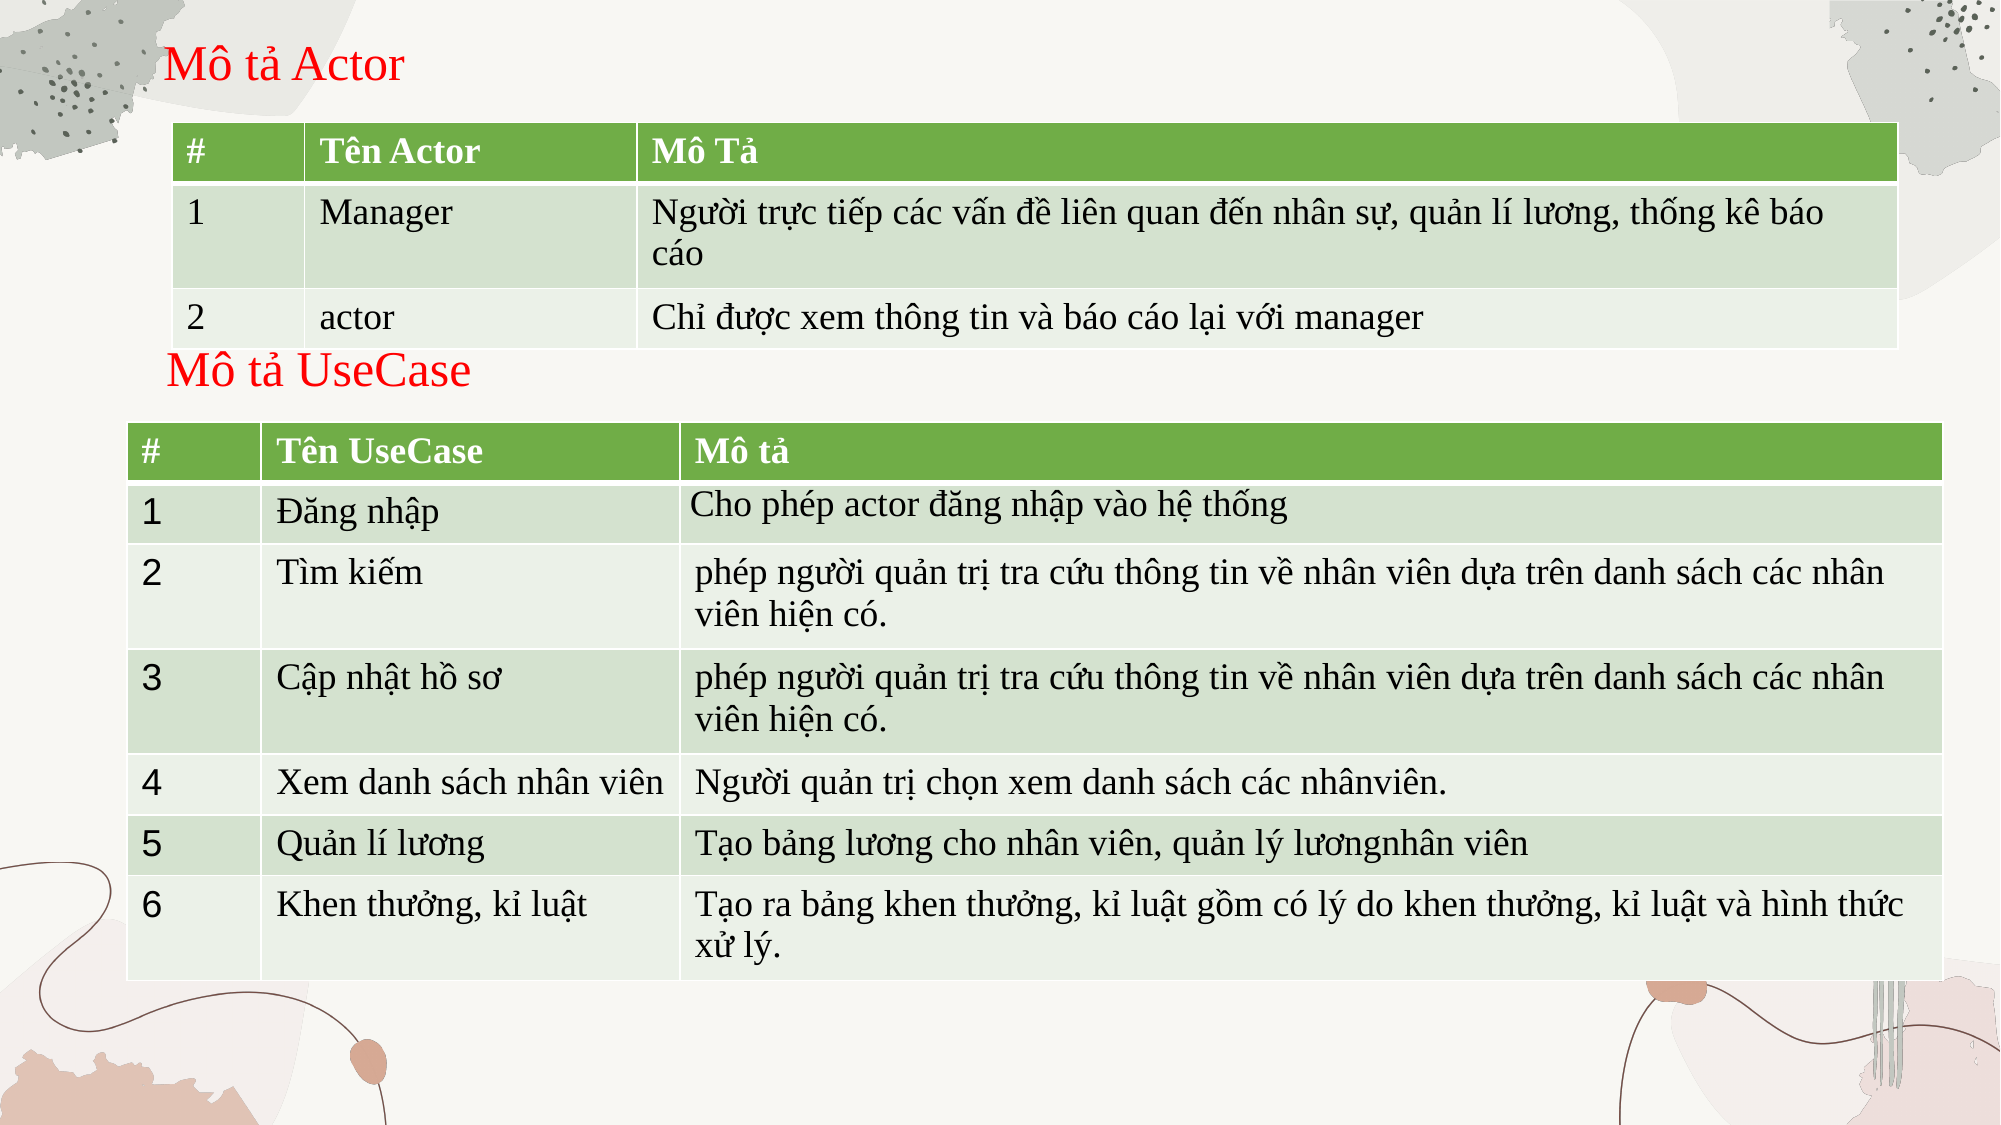

Mô tả Actor
| # | Tên Actor | Mô Tả |
| --- | --- | --- |
| 1 | Manager | Người trực tiếp các vấn đề liên quan đến nhân sự, quản lí lương, thống kê báo cáo |
| 2 | actor | Chỉ được xem thông tin và báo cáo lại với manager |
Mô tả UseCase
| # | Tên UseCase | Mô tả |
| --- | --- | --- |
| 1 | Đăng nhập | Cho phép actor đăng nhập vào hệ thống |
| 2 | Tìm kiếm | phép người quản trị tra cứu thông tin về nhân viên dựa trên danh sách các nhân viên hiện có. |
| 3 | Cập nhật hồ sơ | phép người quản trị tra cứu thông tin về nhân viên dựa trên danh sách các nhân viên hiện có. |
| 4 | Xem danh sách nhân viên | Người quản trị chọn xem danh sách các nhânviên. |
| 5 | Quản lí lương | Tạo bảng lương cho nhân viên, quản lý lươngnhân viên |
| 6 | Khen thưởng, kỉ luật | Tạo ra bảng khen thưởng, kỉ luật gồm có lý do khen thưởng, kỉ luật và hình thức xử lý. |